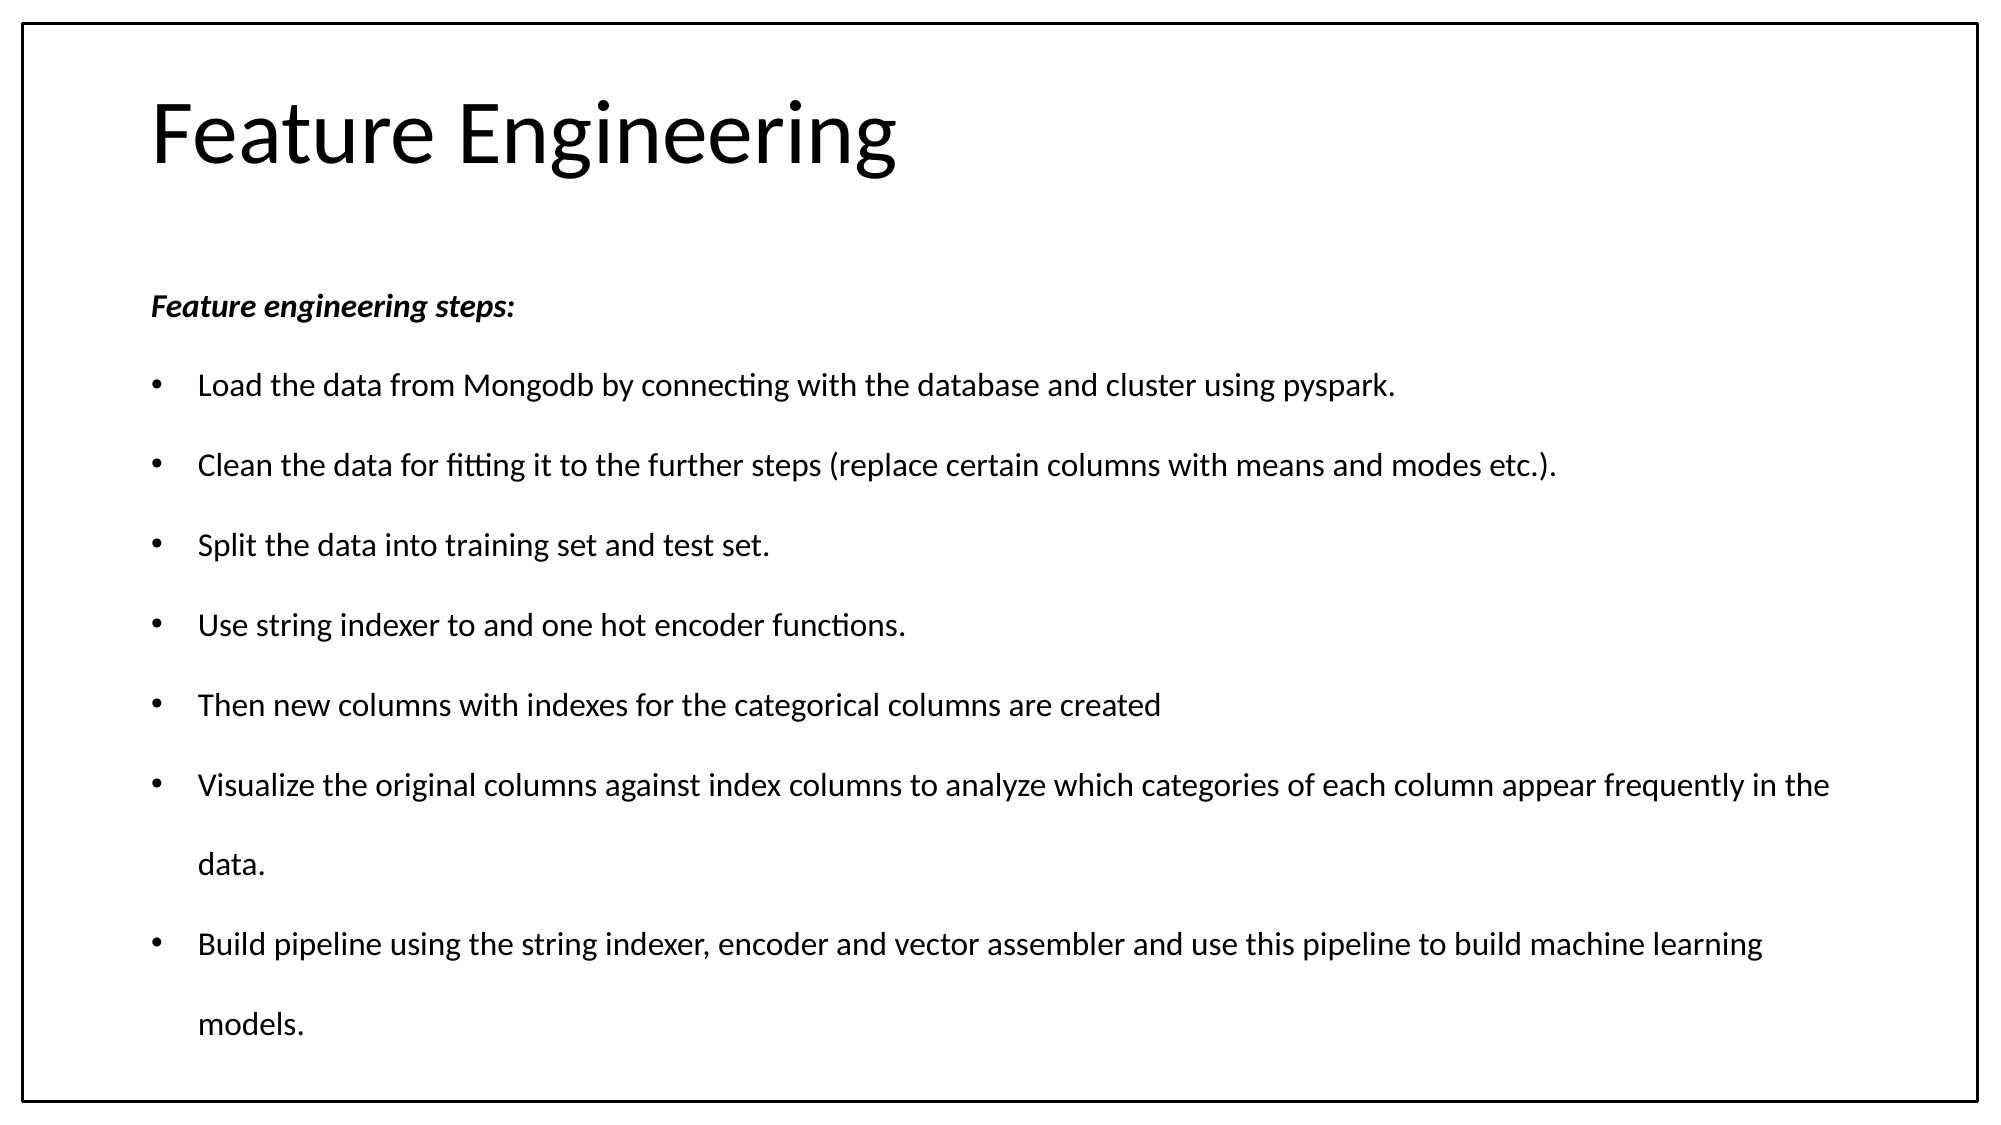

# Feature Engineering
Feature engineering steps:
Load the data from Mongodb by connecting with the database and cluster using pyspark.
Clean the data for fitting it to the further steps (replace certain columns with means and modes etc.).
Split the data into training set and test set.
Use string indexer to and one hot encoder functions.
Then new columns with indexes for the categorical columns are created
Visualize the original columns against index columns to analyze which categories of each column appear frequently in the data.
Build pipeline using the string indexer, encoder and vector assembler and use this pipeline to build machine learning models.